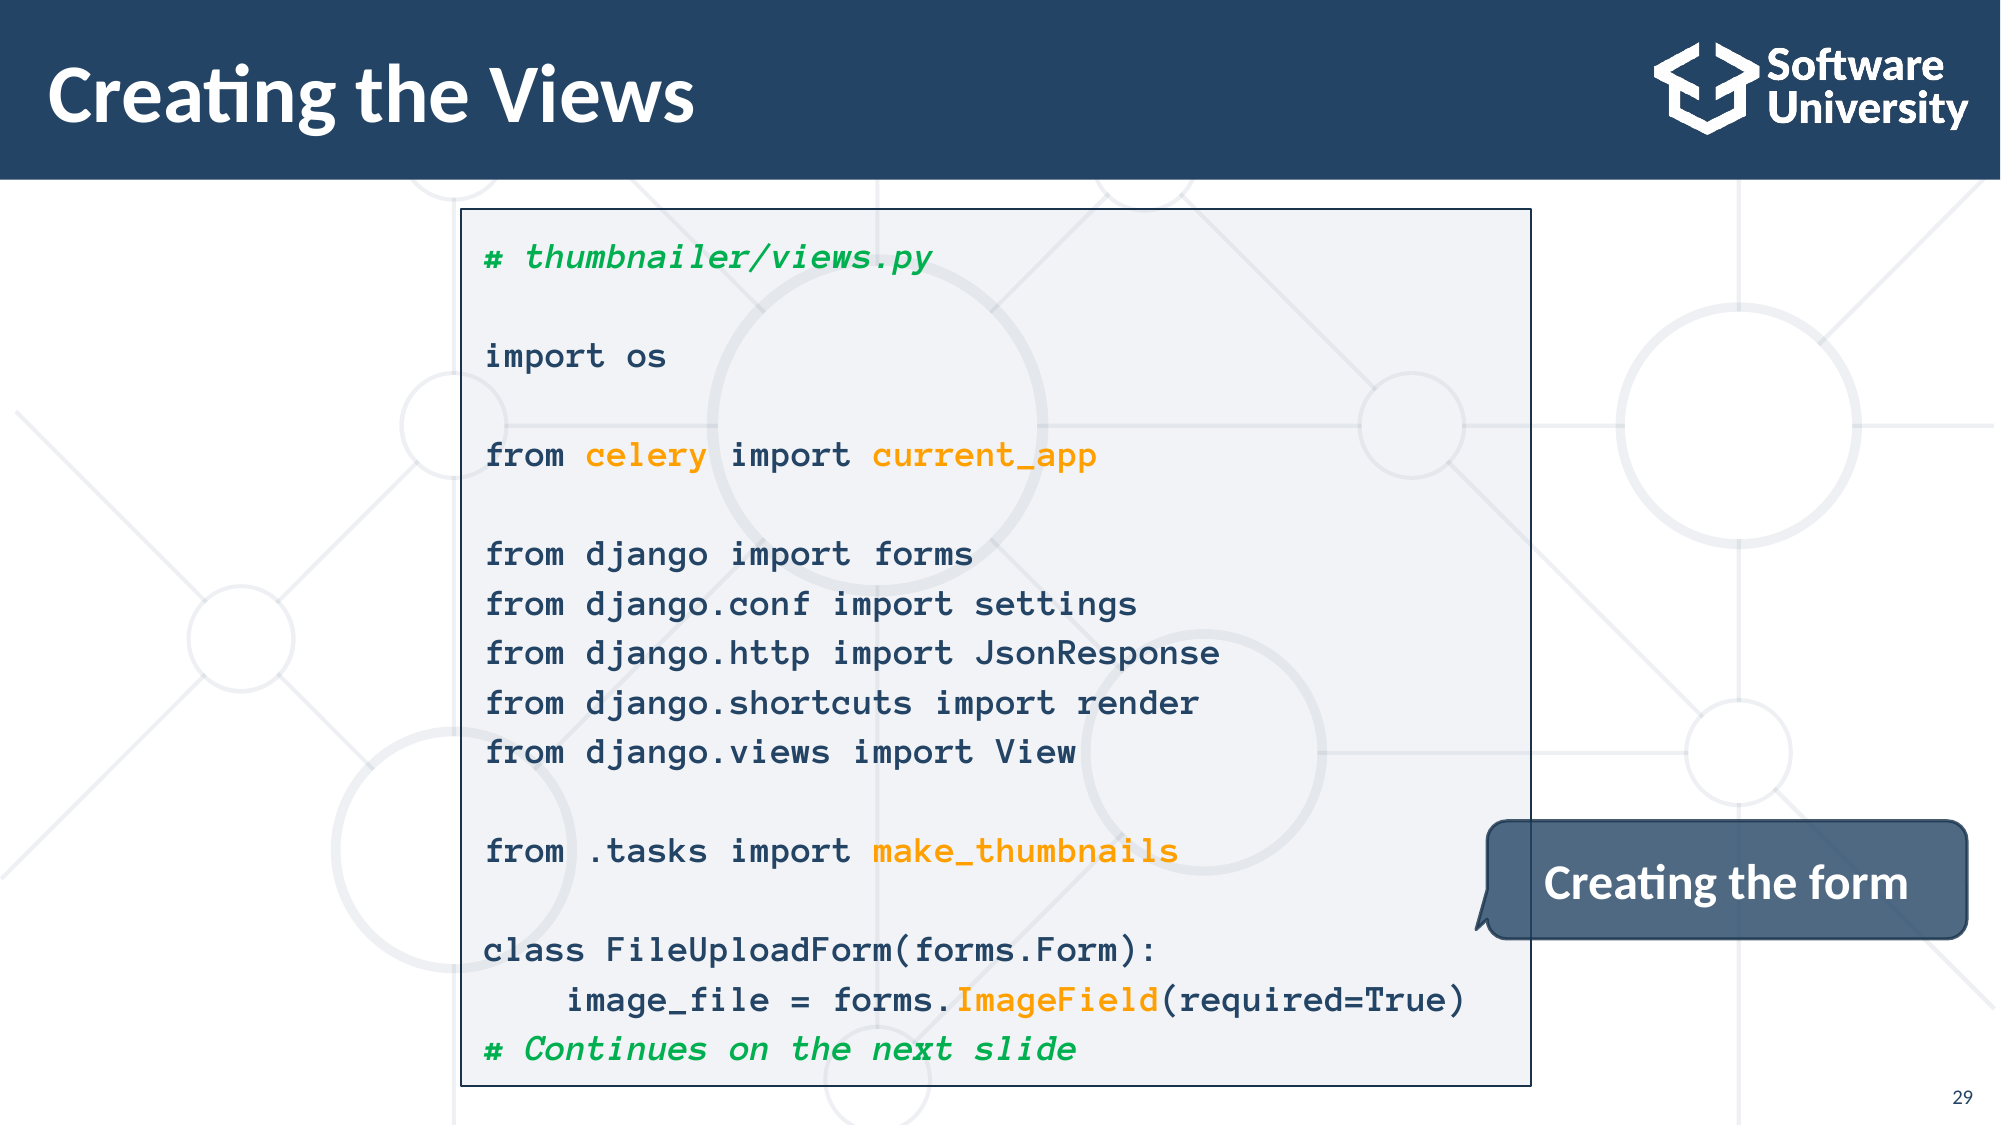

# Creating the Views
# thumbnailer/views.py

import os

from celery import current_app

from django import forms
from django.conf import settings
from django.http import JsonResponse
from django.shortcuts import render
from django.views import View

from .tasks import make_thumbnails

class FileUploadForm(forms.Form):
    image_file = forms.ImageField(required=True)
# Continues on the next slide
Creating the form
29